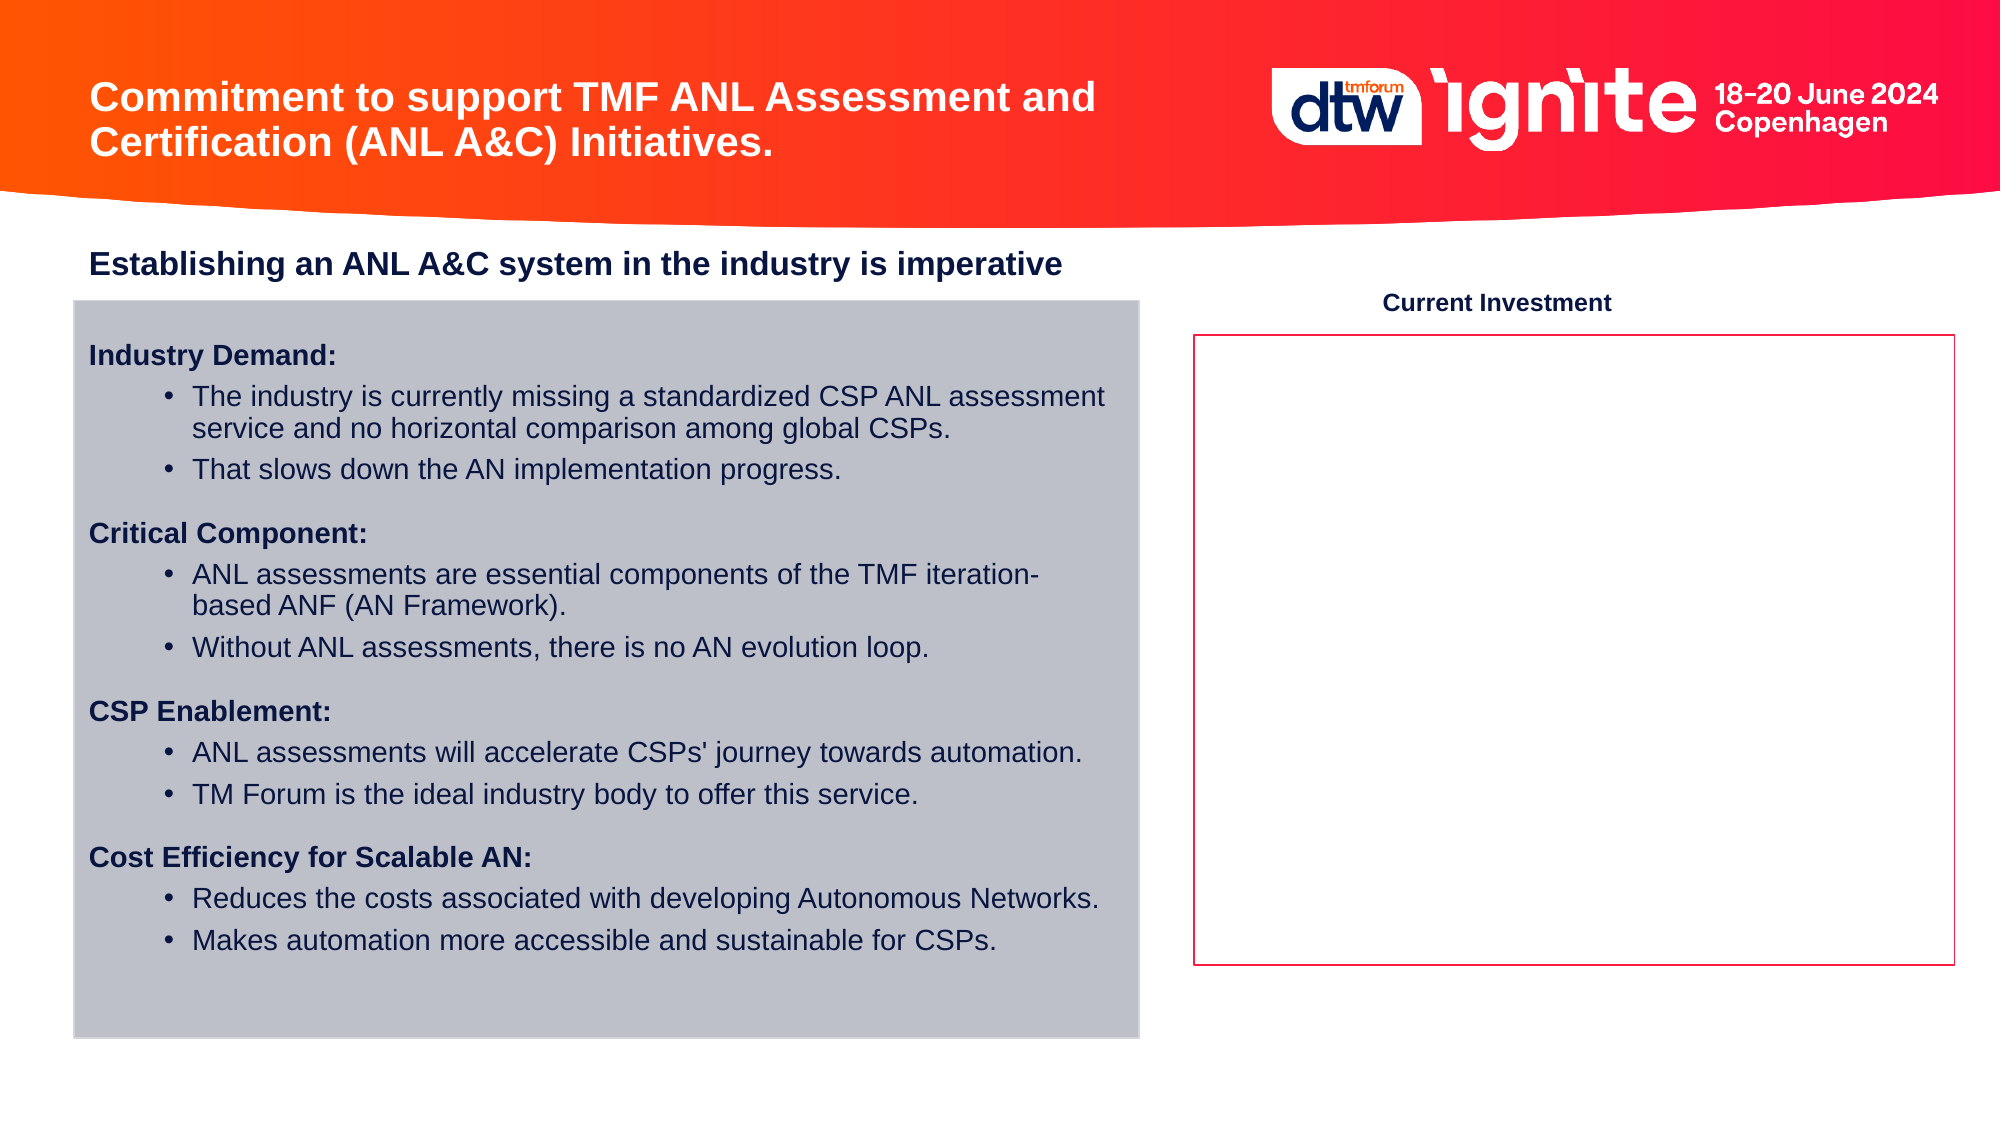

2
# Commitment to support TMF ANL Assessment and Certification (ANL A&C) Initiatives.
Establishing an ANL A&C system in the industry is imperative
Current Investment

Industry Demand:
The industry is currently missing a standardized CSP ANL assessment service and no horizontal comparison among global CSPs.
That slows down the AN implementation progress.
Critical Component:
ANL assessments are essential components of the TMF iteration-based ANF (AN Framework).
Without ANL assessments, there is no AN evolution loop.
CSP Enablement:
ANL assessments will accelerate CSPs' journey towards automation.
TM Forum is the ideal industry body to offer this service.
Cost Efficiency for Scalable AN:
Reduces the costs associated with developing Autonomous Networks.
Makes automation more accessible and sustainable for CSPs.